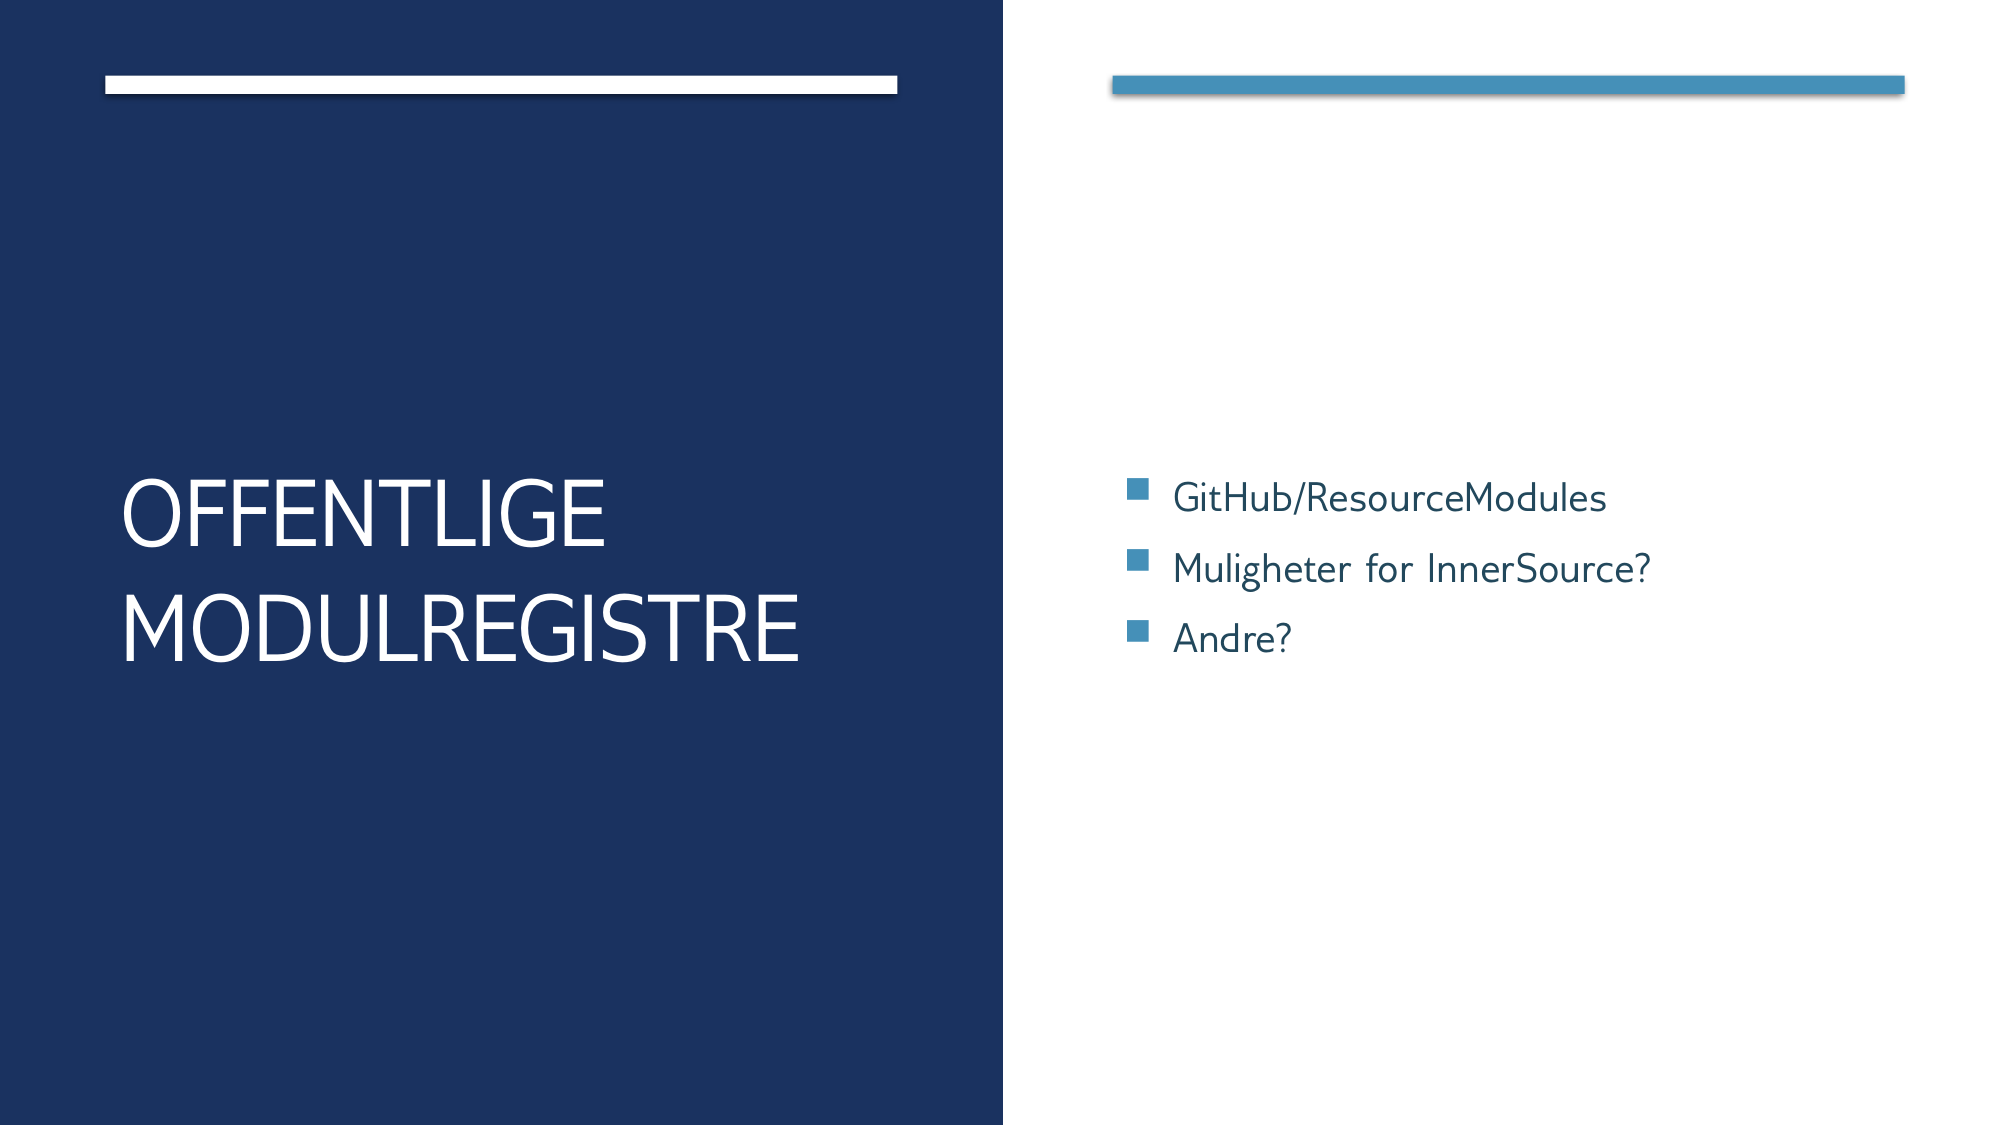

# Offentlige modulregistre
GitHub/ResourceModules
Muligheter for InnerSource?
Andre?